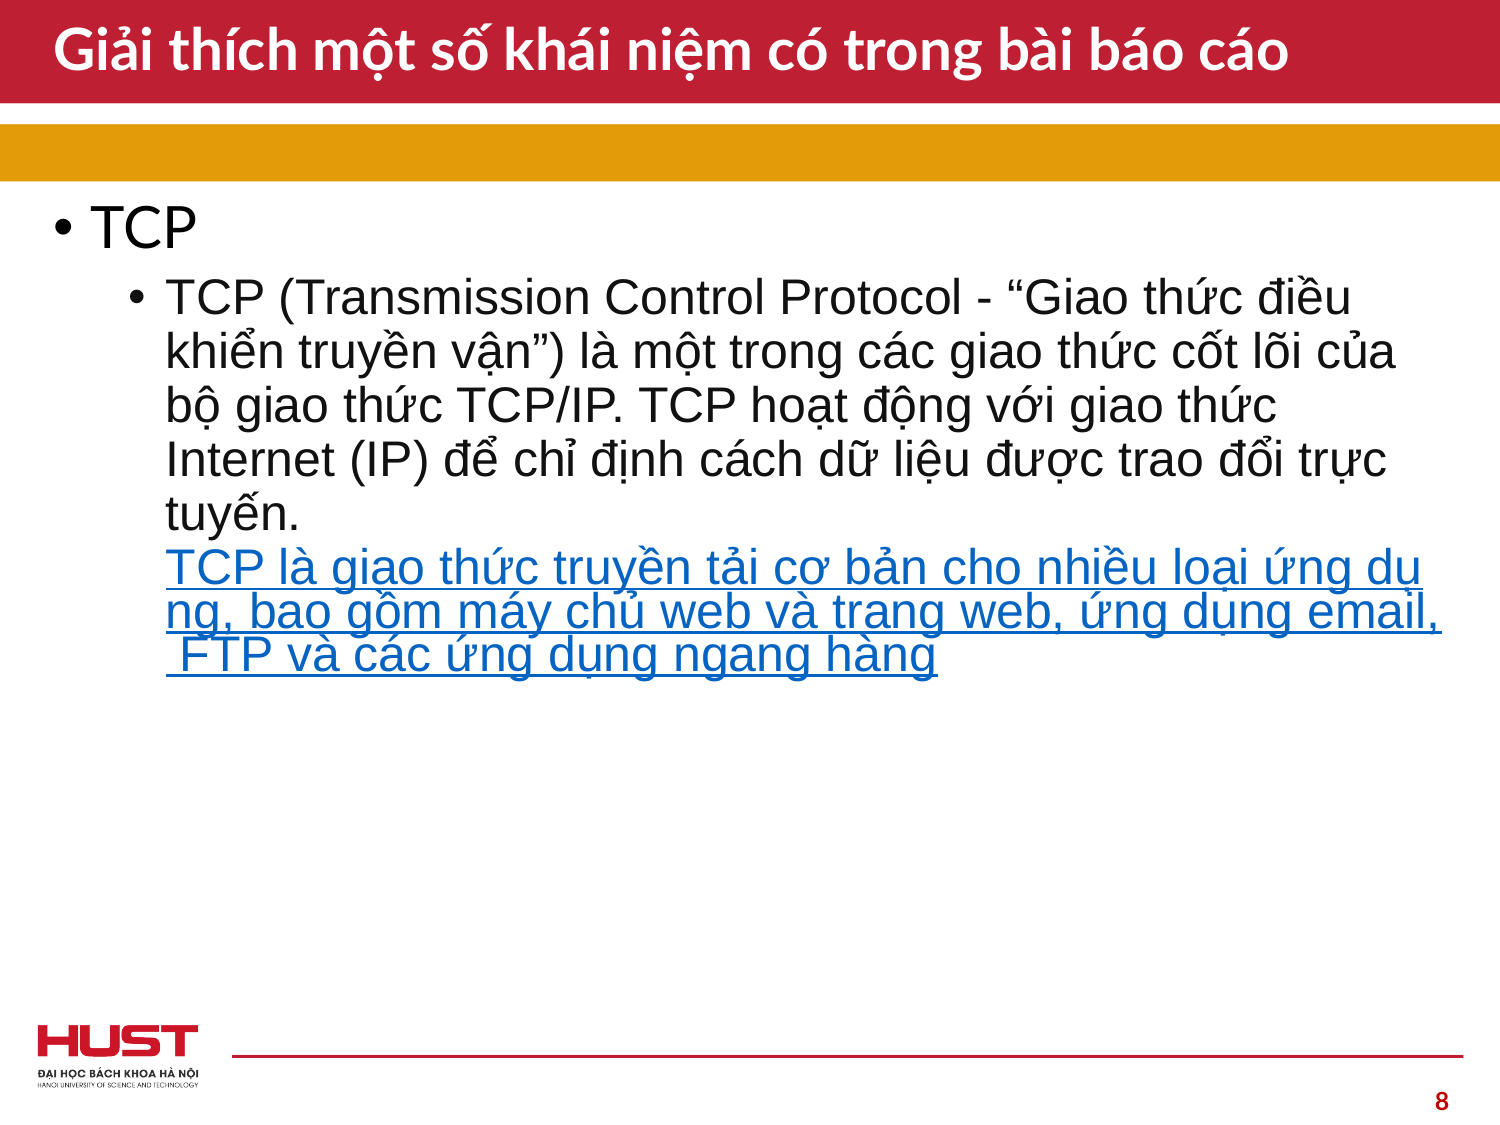

# Giải thích một số khái niệm có trong bài báo cáo
TCP
TCP (Transmission Control Protocol - “Giao thức điều khiển truyền vận”) là một trong các giao thức cốt lõi của bộ giao thức TCP/IP. TCP hoạt động với giao thức Internet (IP) để chỉ định cách dữ liệu được trao đổi trực tuyến. TCP là giao thức truyền tải cơ bản cho nhiều loại ứng dụng, bao gồm máy chủ web và trang web, ứng dụng email, FTP và các ứng dụng ngang hàng

8